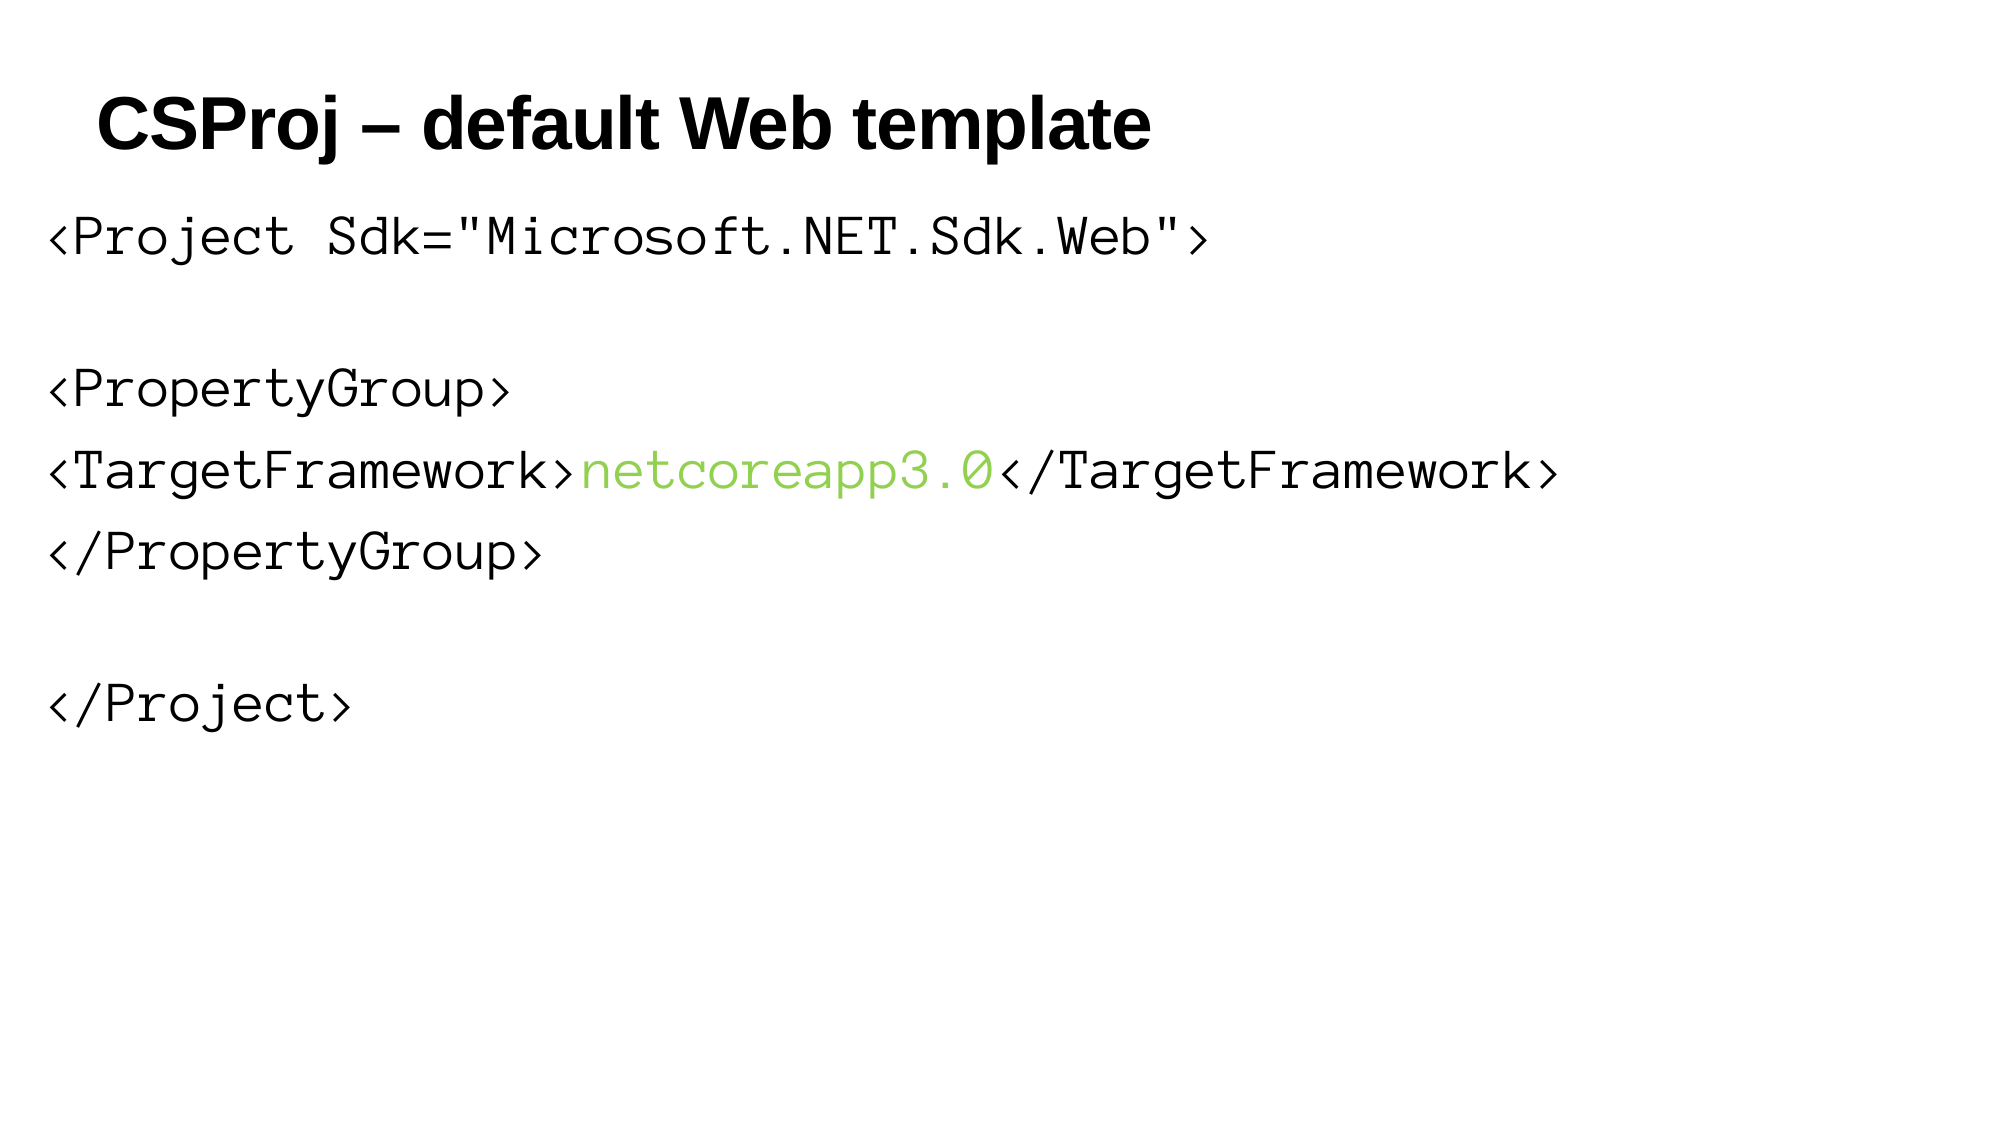

# CSProj – default Web template
<Project Sdk="Microsoft.NET.Sdk.Web">
<PropertyGroup>
<TargetFramework>netcoreapp3.0</TargetFramework>
</PropertyGroup>
</Project>